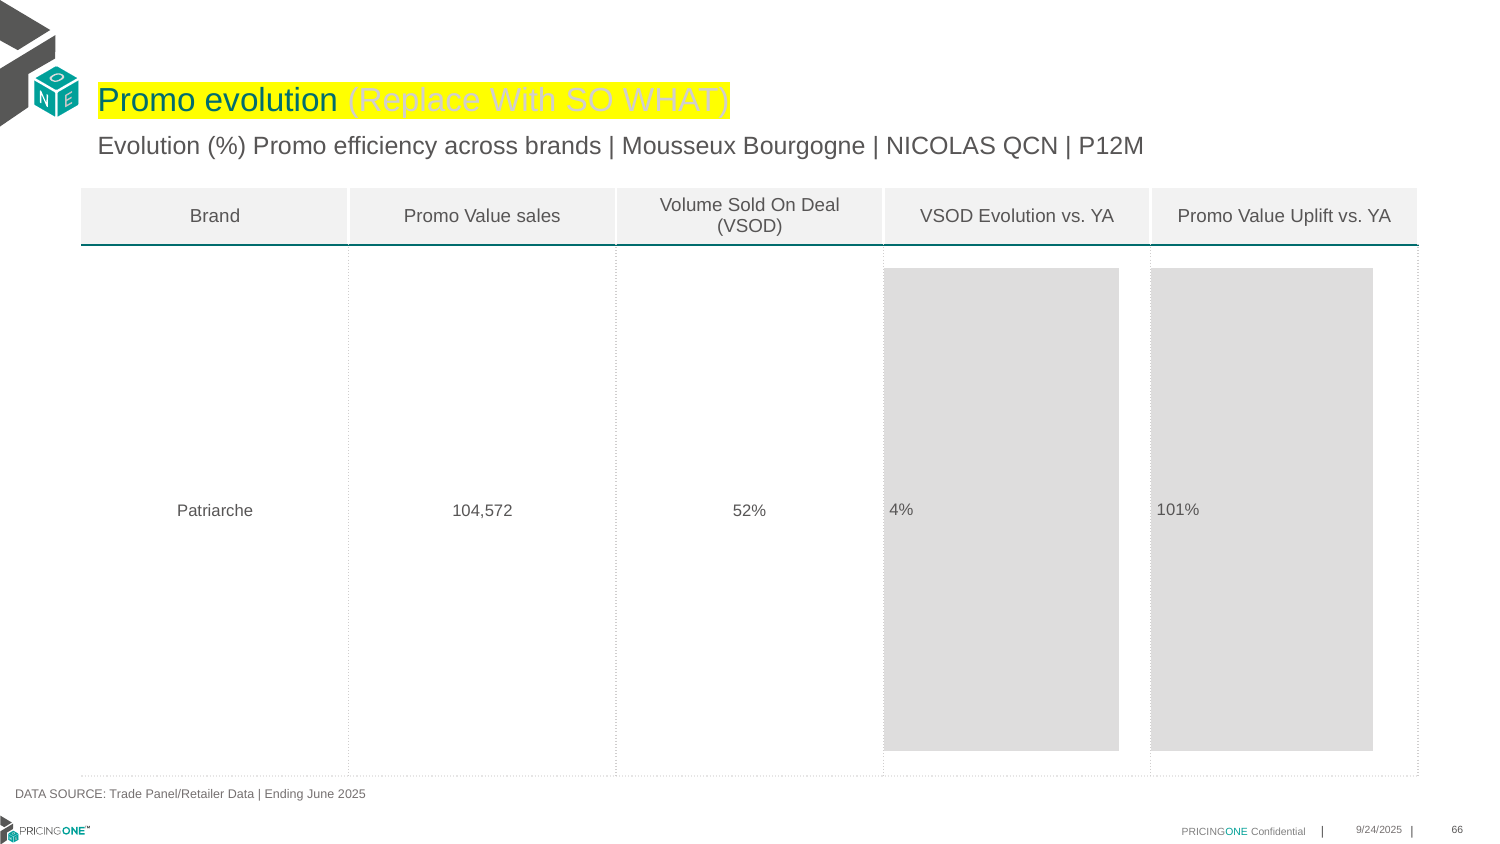

# Promo evolution (Replace With SO WHAT)
Evolution (%) Promo efficiency across brands | Mousseux Bourgogne | NICOLAS QCN | P12M
| Brand | Promo Value sales | Volume Sold On Deal (VSOD) | VSOD Evolution vs. YA | Promo Value Uplift vs. YA |
| --- | --- | --- | --- | --- |
| Patriarche | 104,572 | 52% |  |  |

### Chart

| Category | VSOD Evaluation vs YA |
|---|---|
| Patriarche | 0.040000000000000036 |

### Chart

| Category | Promo Value Uplift vs YA |
|---|---|
| Patriarche | 1.0076587921729332 |
DATA SOURCE: Trade Panel/Retailer Data | Ending June 2025

9/24/2025
66